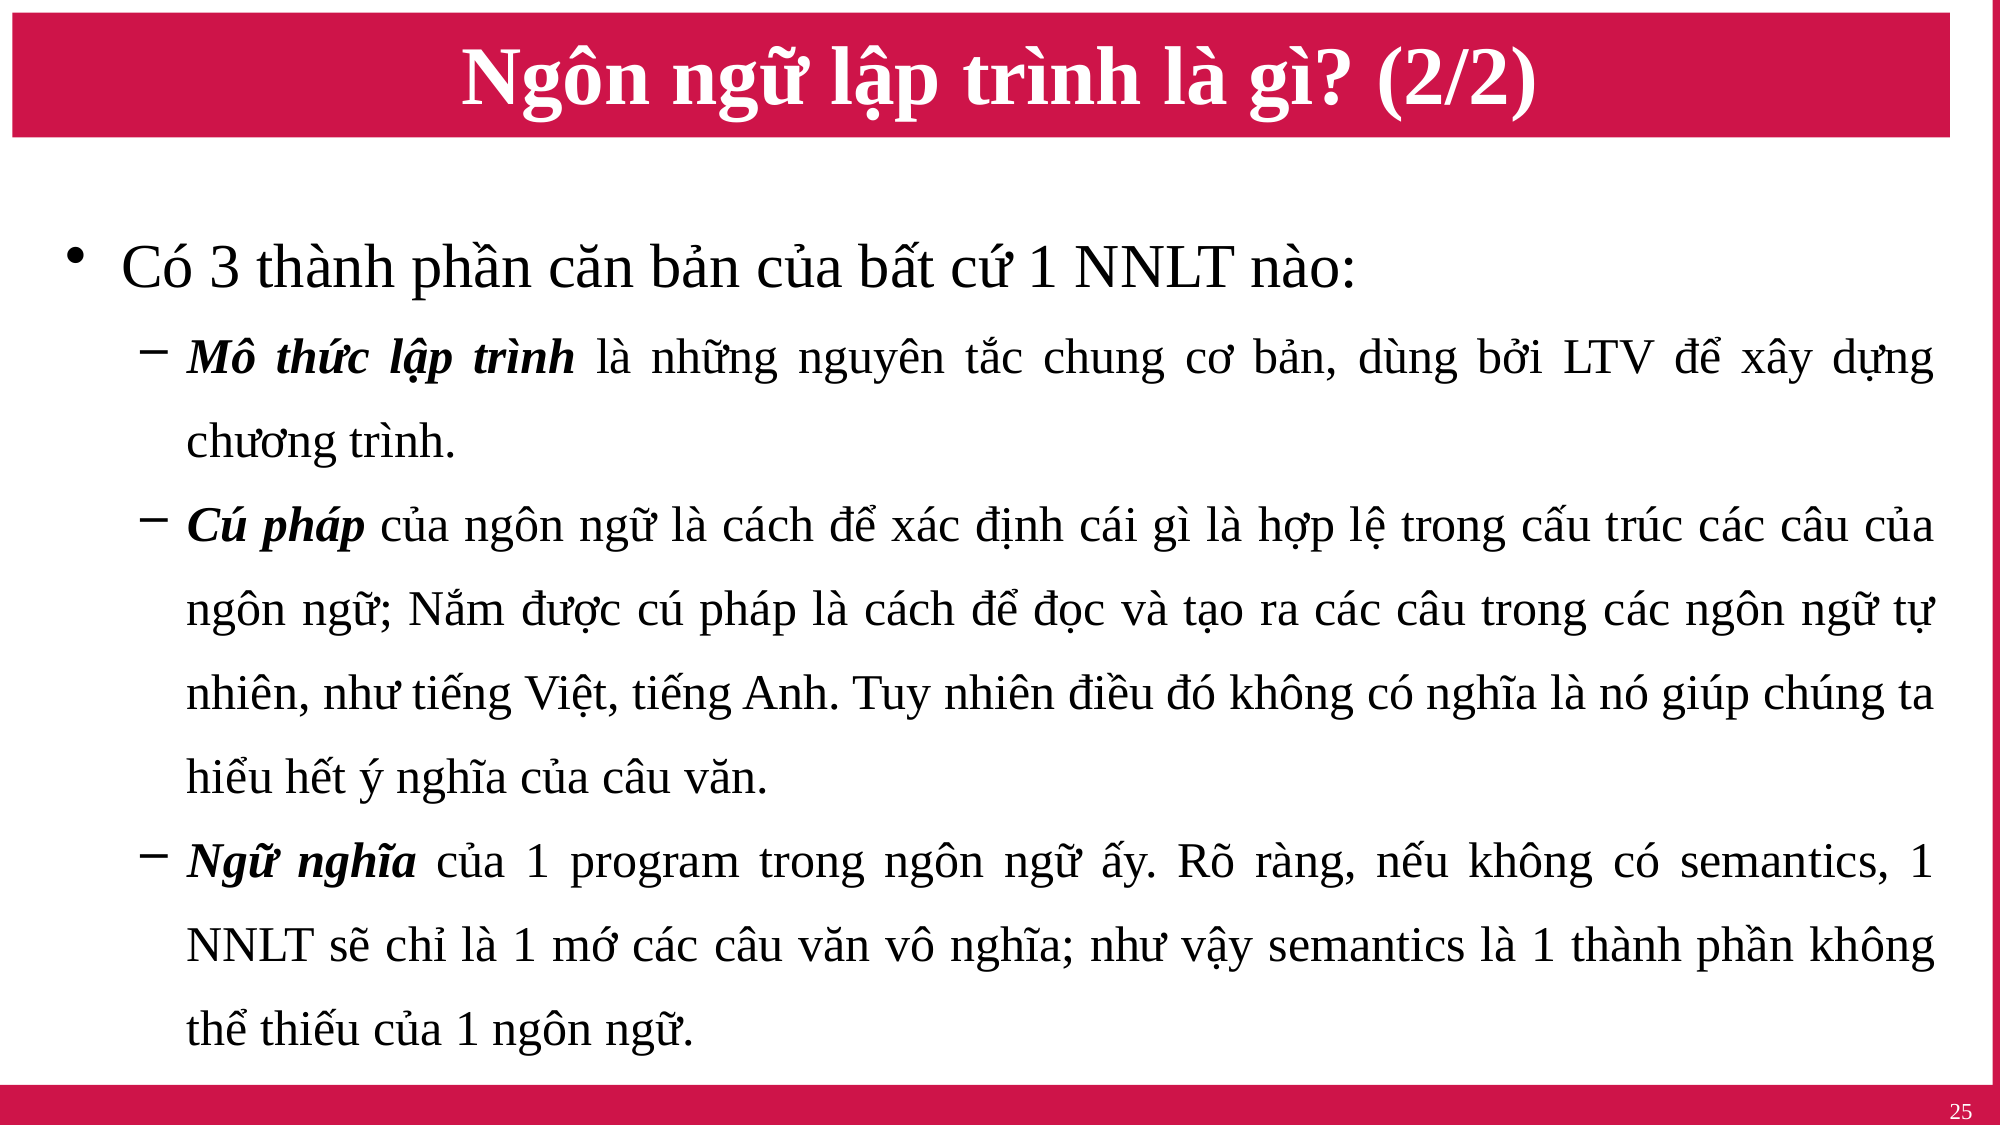

# Ngôn ngữ lập trình là gì? (2/2)
Có 3 thành phần căn bản của bất cứ 1 NNLT nào:
Mô thức lập trình là những nguyên tắc chung cơ bản, dùng bởi LTV để xây dựng chương trình.
Cú pháp của ngôn ngữ là cách để xác định cái gì là hợp lệ trong cấu trúc các câu của ngôn ngữ; Nắm được cú pháp là cách để đọc và tạo ra các câu trong các ngôn ngữ tự nhiên, như tiếng Việt, tiếng Anh. Tuy nhiên điều đó không có nghĩa là nó giúp chúng ta hiểu hết ý nghĩa của câu văn.
Ngữ nghĩa của 1 program trong ngôn ngữ ấy. Rõ ràng, nếu không có semantics, 1 NNLT sẽ chỉ là 1 mớ các câu văn vô nghĩa; như vậy semantics là 1 thành phần không thể thiếu của 1 ngôn ngữ.
25